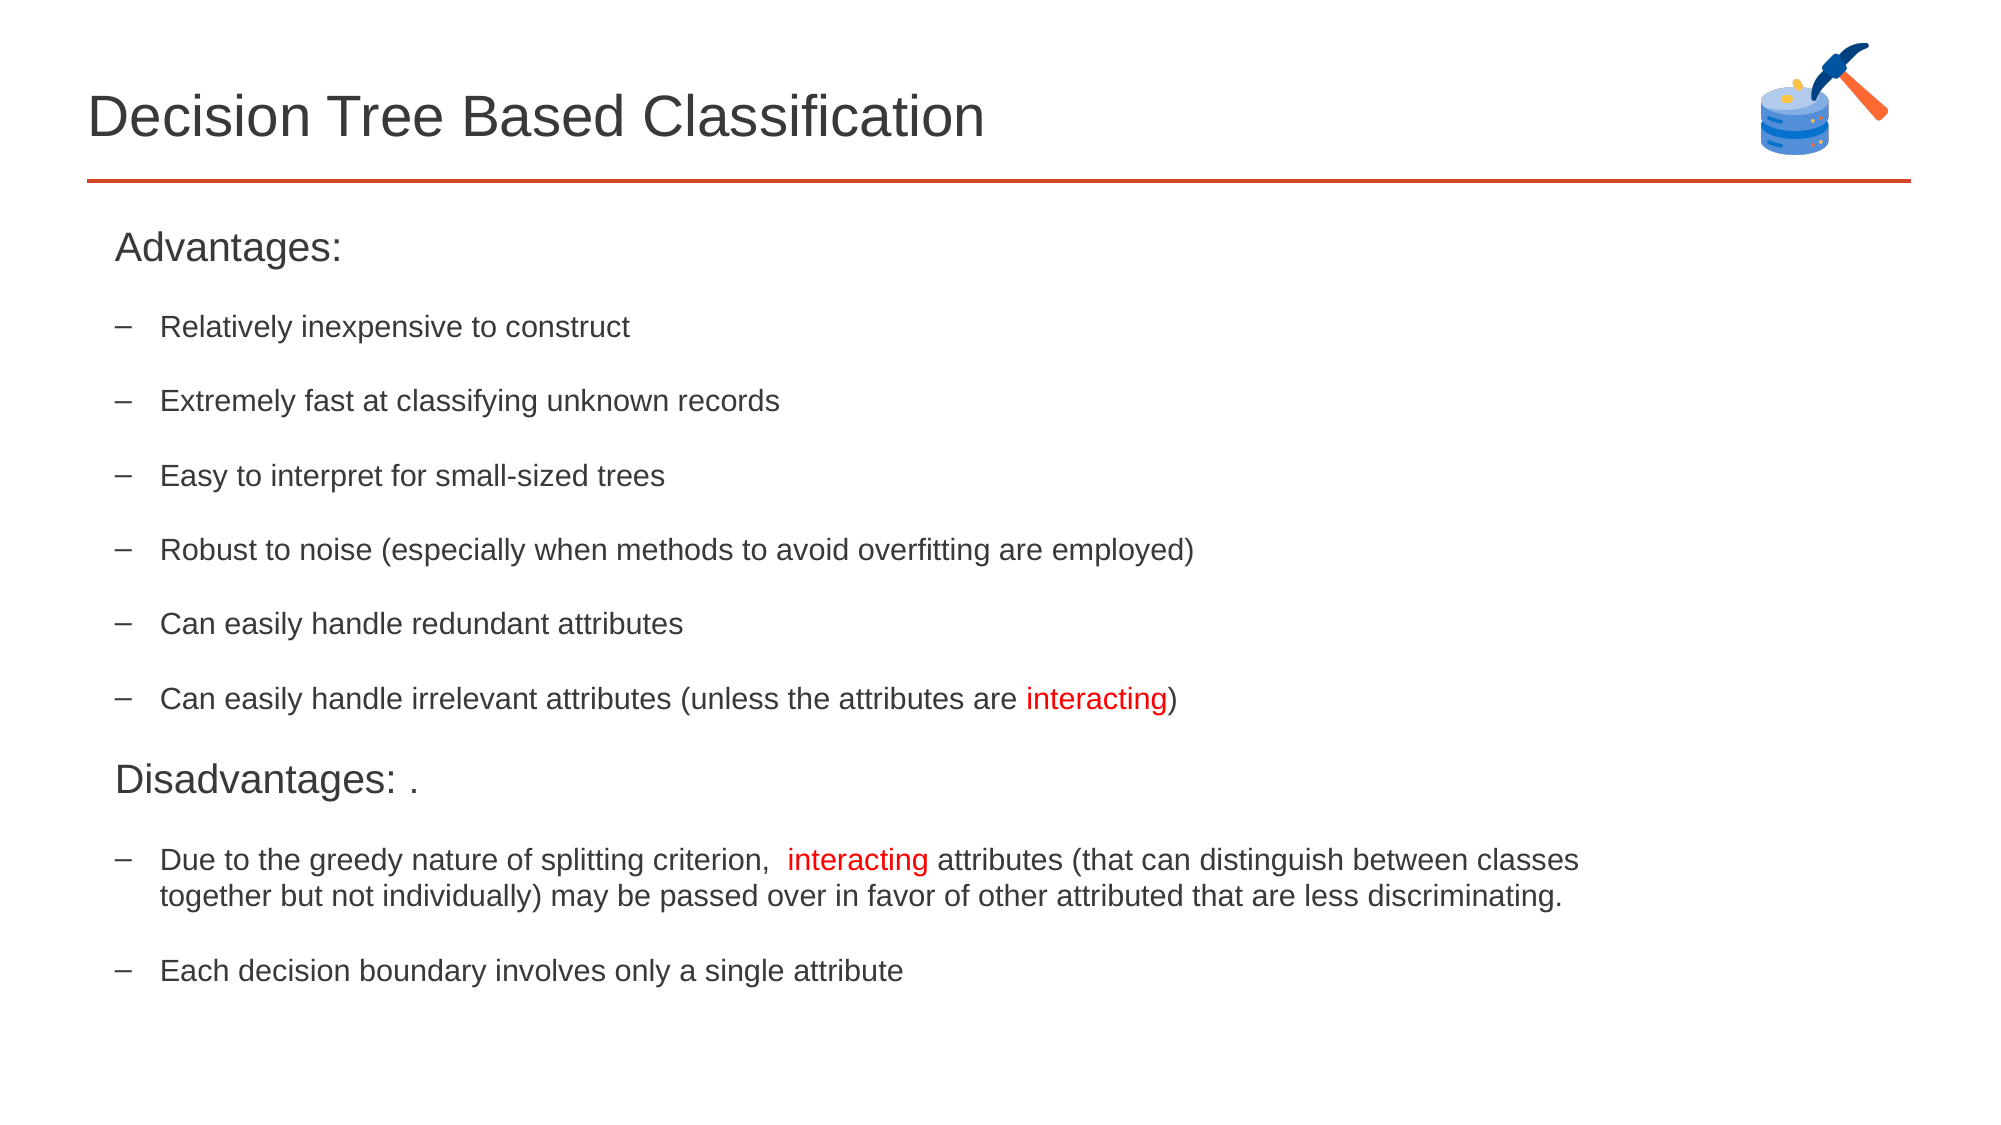

# Decision Tree Based Classification
Advantages:
Relatively inexpensive to construct
Extremely fast at classifying unknown records
Easy to interpret for small-sized trees
Robust to noise (especially when methods to avoid overfitting are employed)
Can easily handle redundant attributes
Can easily handle irrelevant attributes (unless the attributes are interacting)
Disadvantages: .
Due to the greedy nature of splitting criterion,  interacting attributes (that can distinguish between classes together but not individually) may be passed over in favor of other attributed that are less discriminating.
Each decision boundary involves only a single attribute